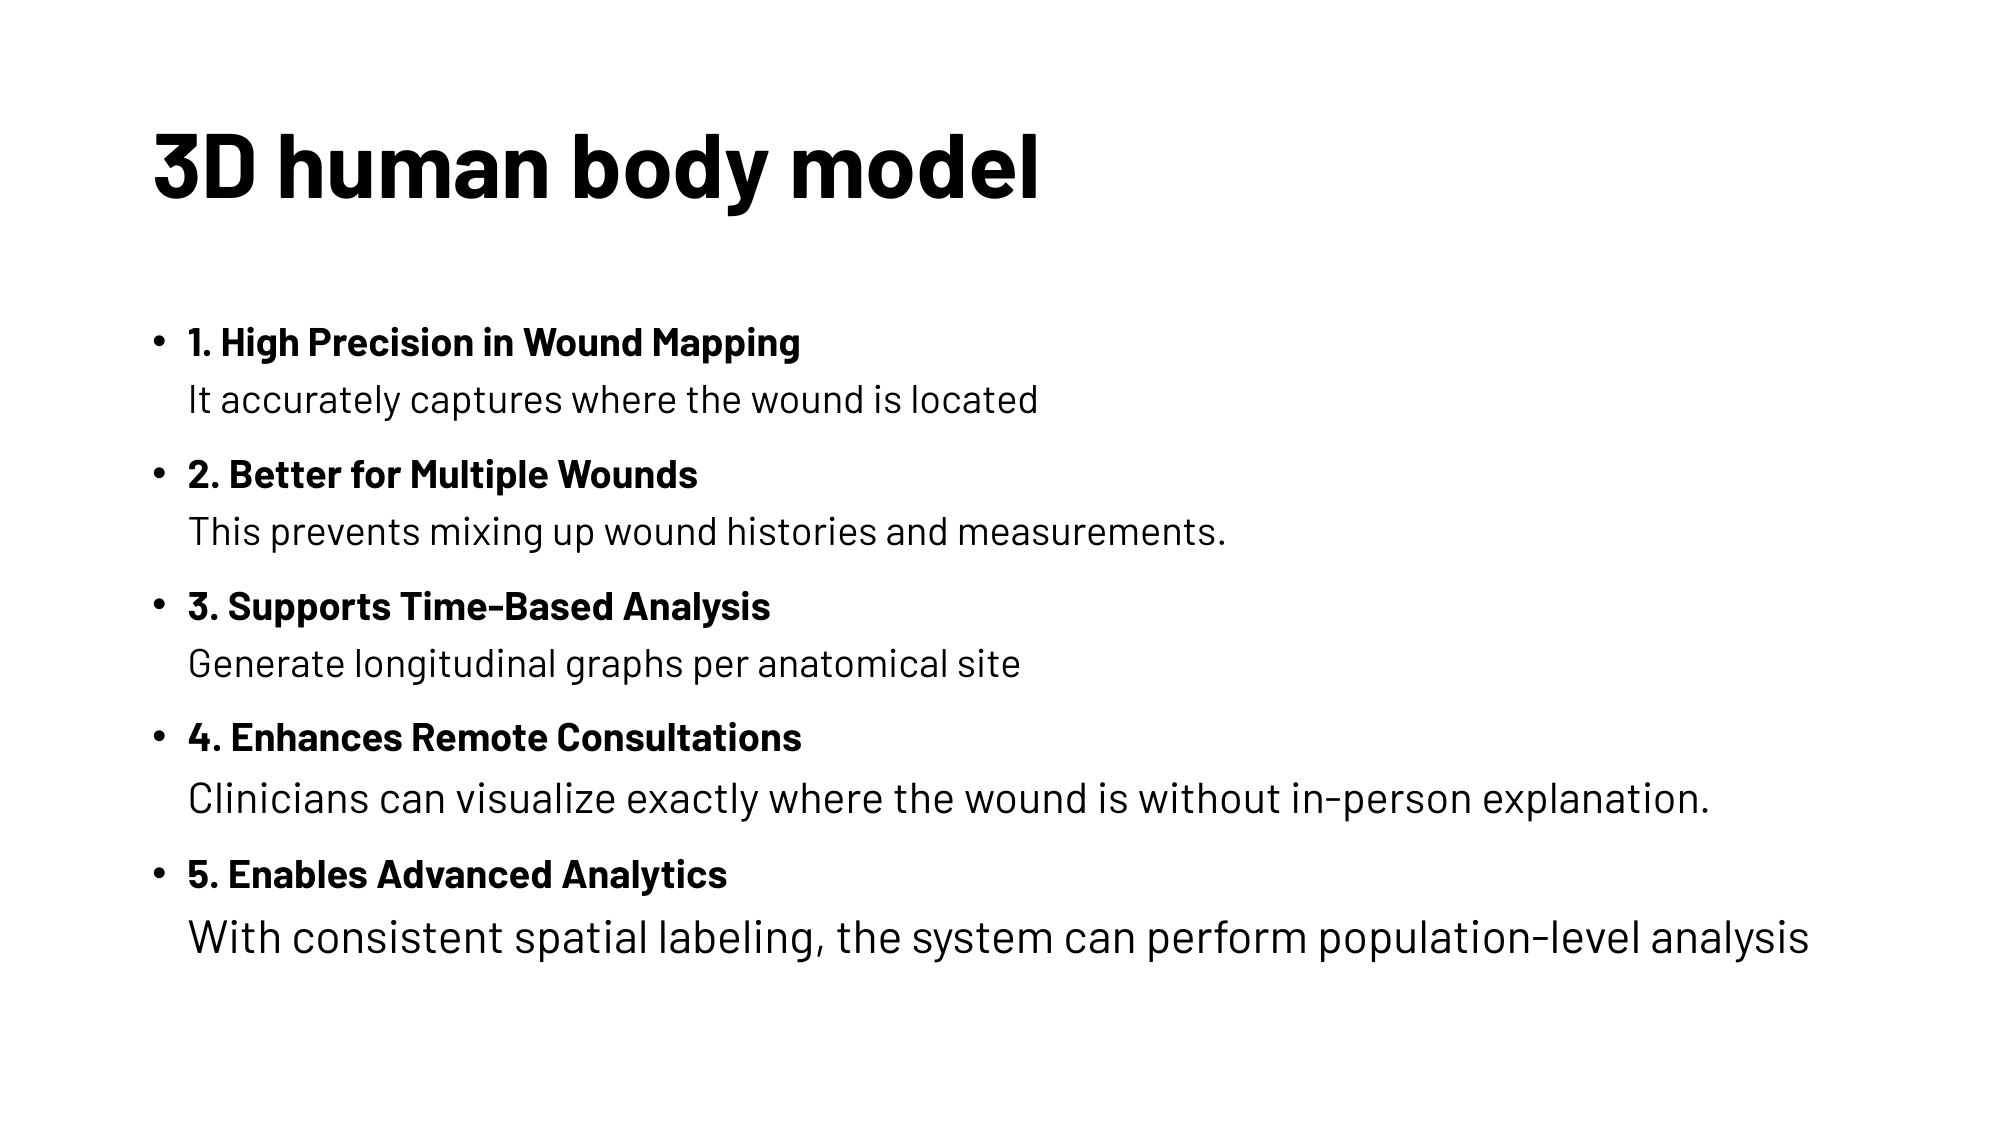

# 3D human body model
1. High Precision in Wound Mapping
It accurately captures where the wound is located
2. Better for Multiple Wounds
This prevents mixing up wound histories and measurements.
3. Supports Time-Based Analysis
Generate longitudinal graphs per anatomical site
4. Enhances Remote Consultations
Clinicians can visualize exactly where the wound is without in-person explanation.
5. Enables Advanced Analytics
With consistent spatial labeling, the system can perform population-level analysis